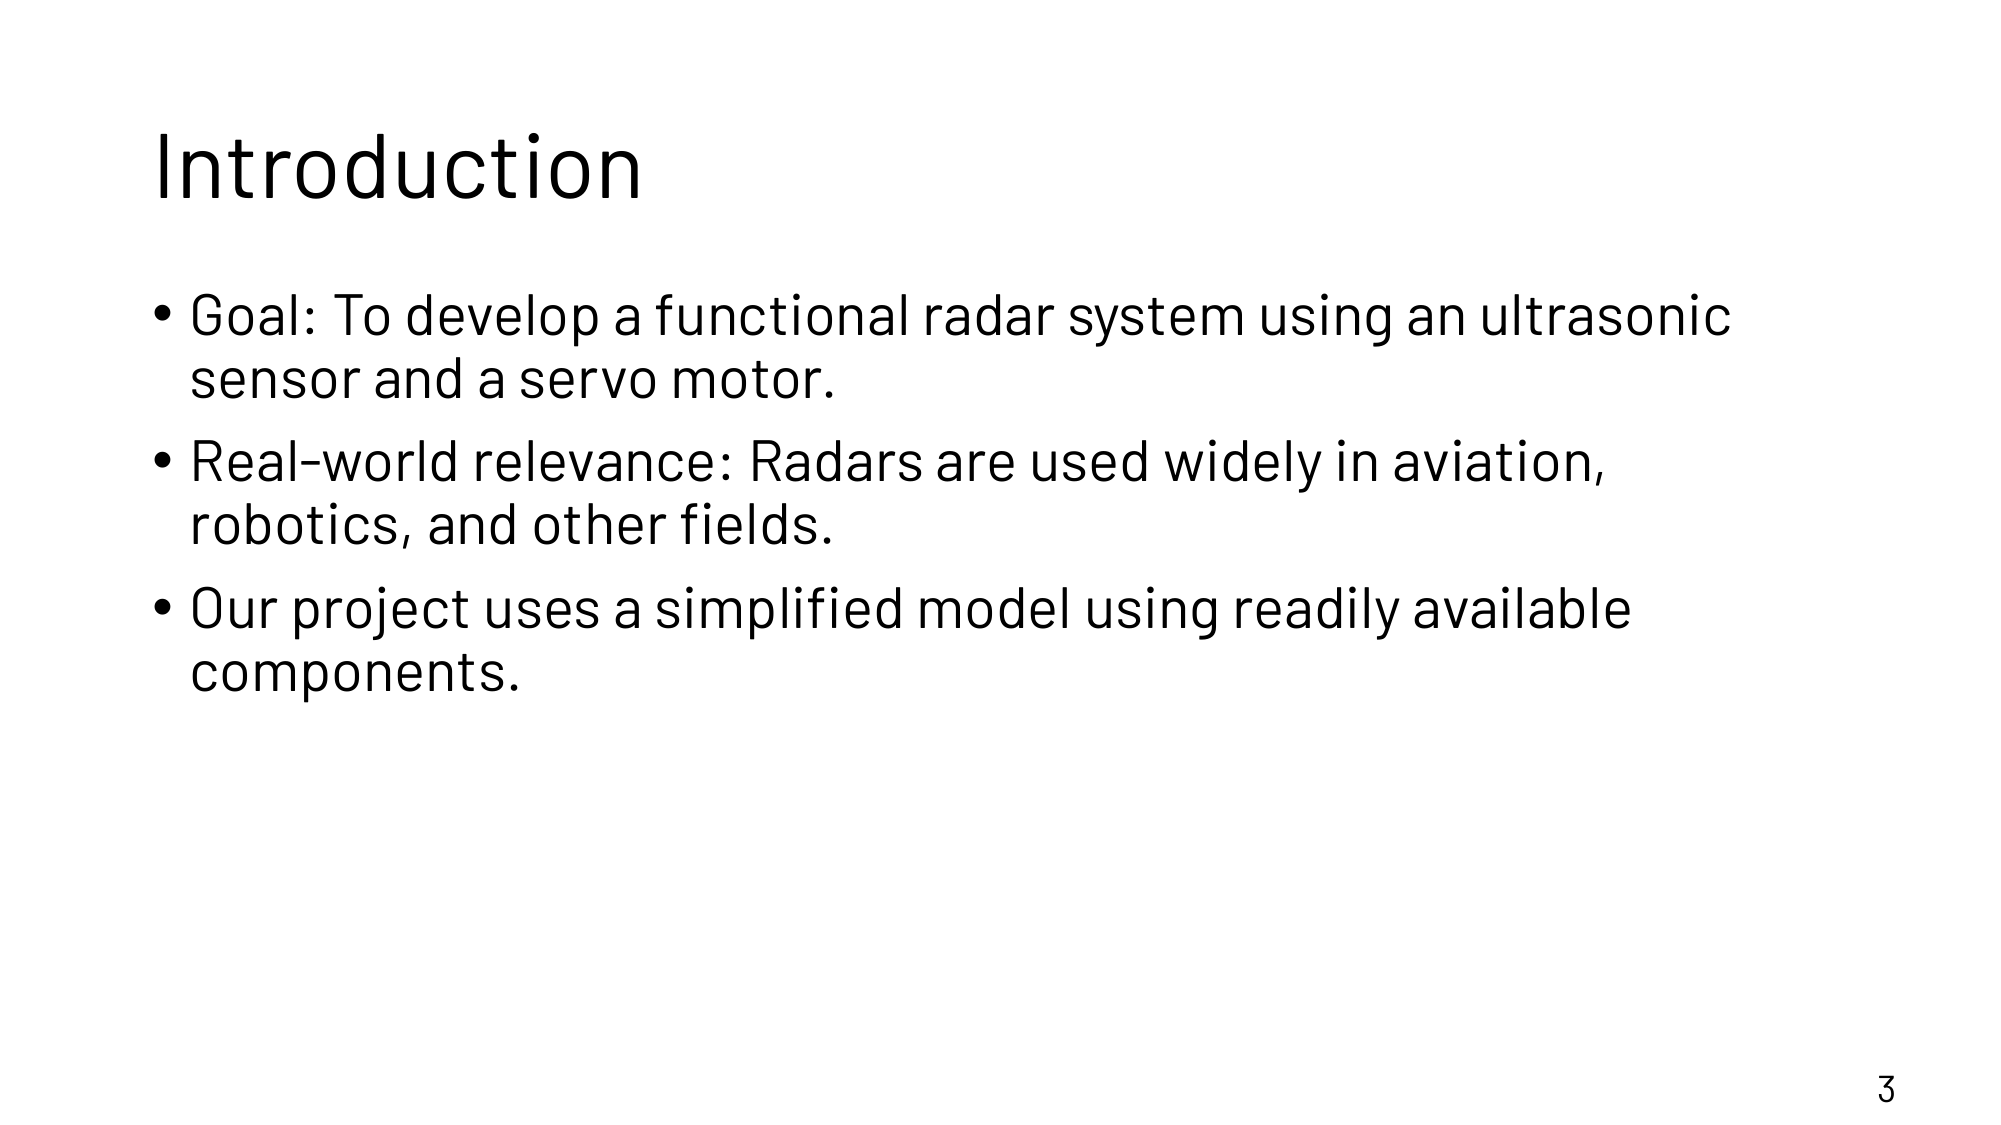

# Introduction
Goal: To develop a functional radar system using an ultrasonic sensor and a servo motor.
Real-world relevance: Radars are used widely in aviation, robotics, and other fields.
Our project uses a simplified model using readily available components.

3